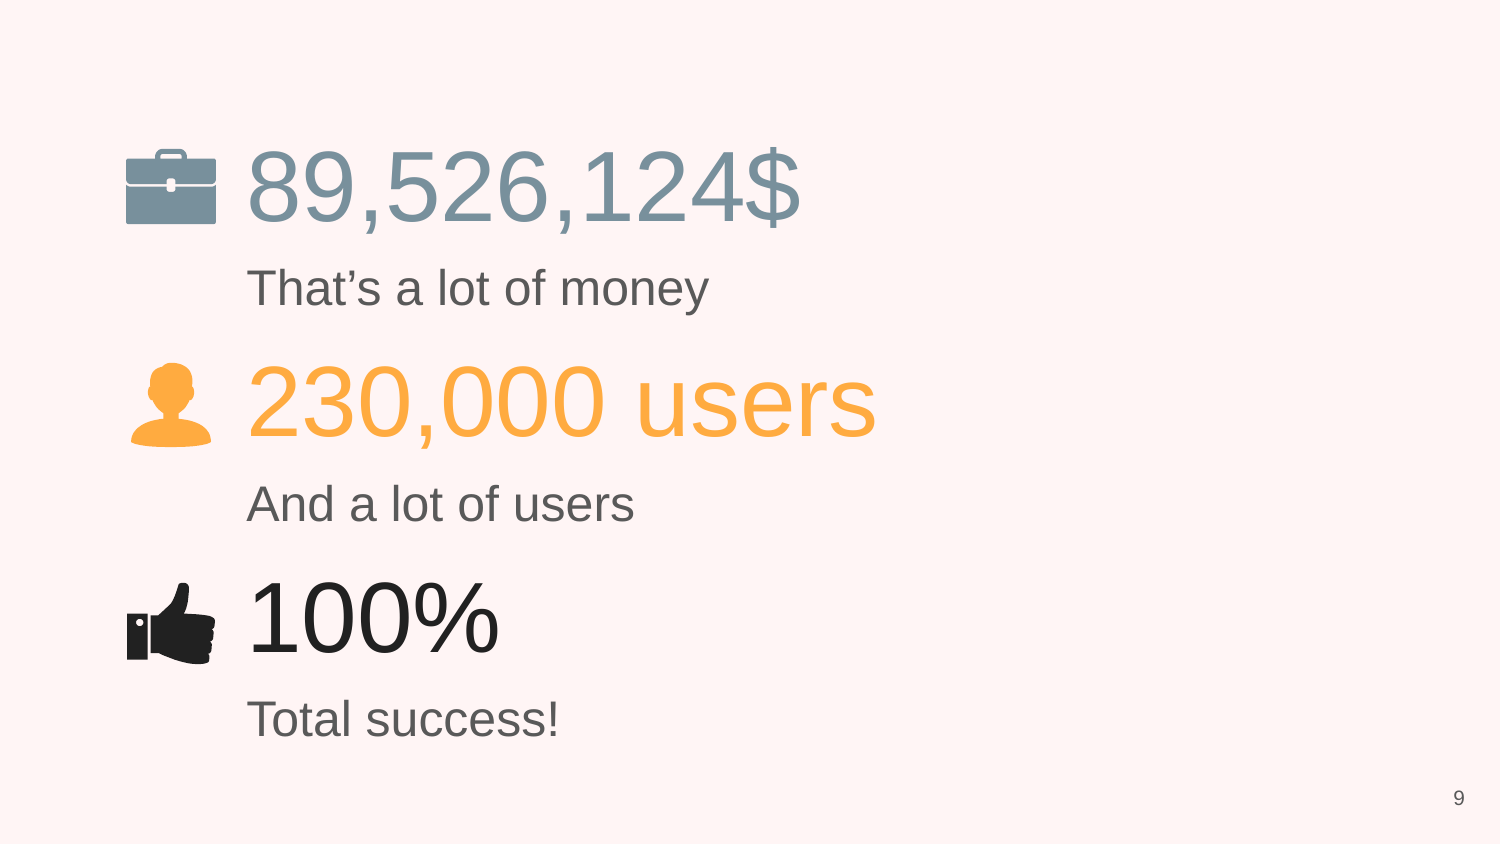

89,526,124$

That’s a lot of money
230,000 users

And a lot of users
100%

Total success!
9